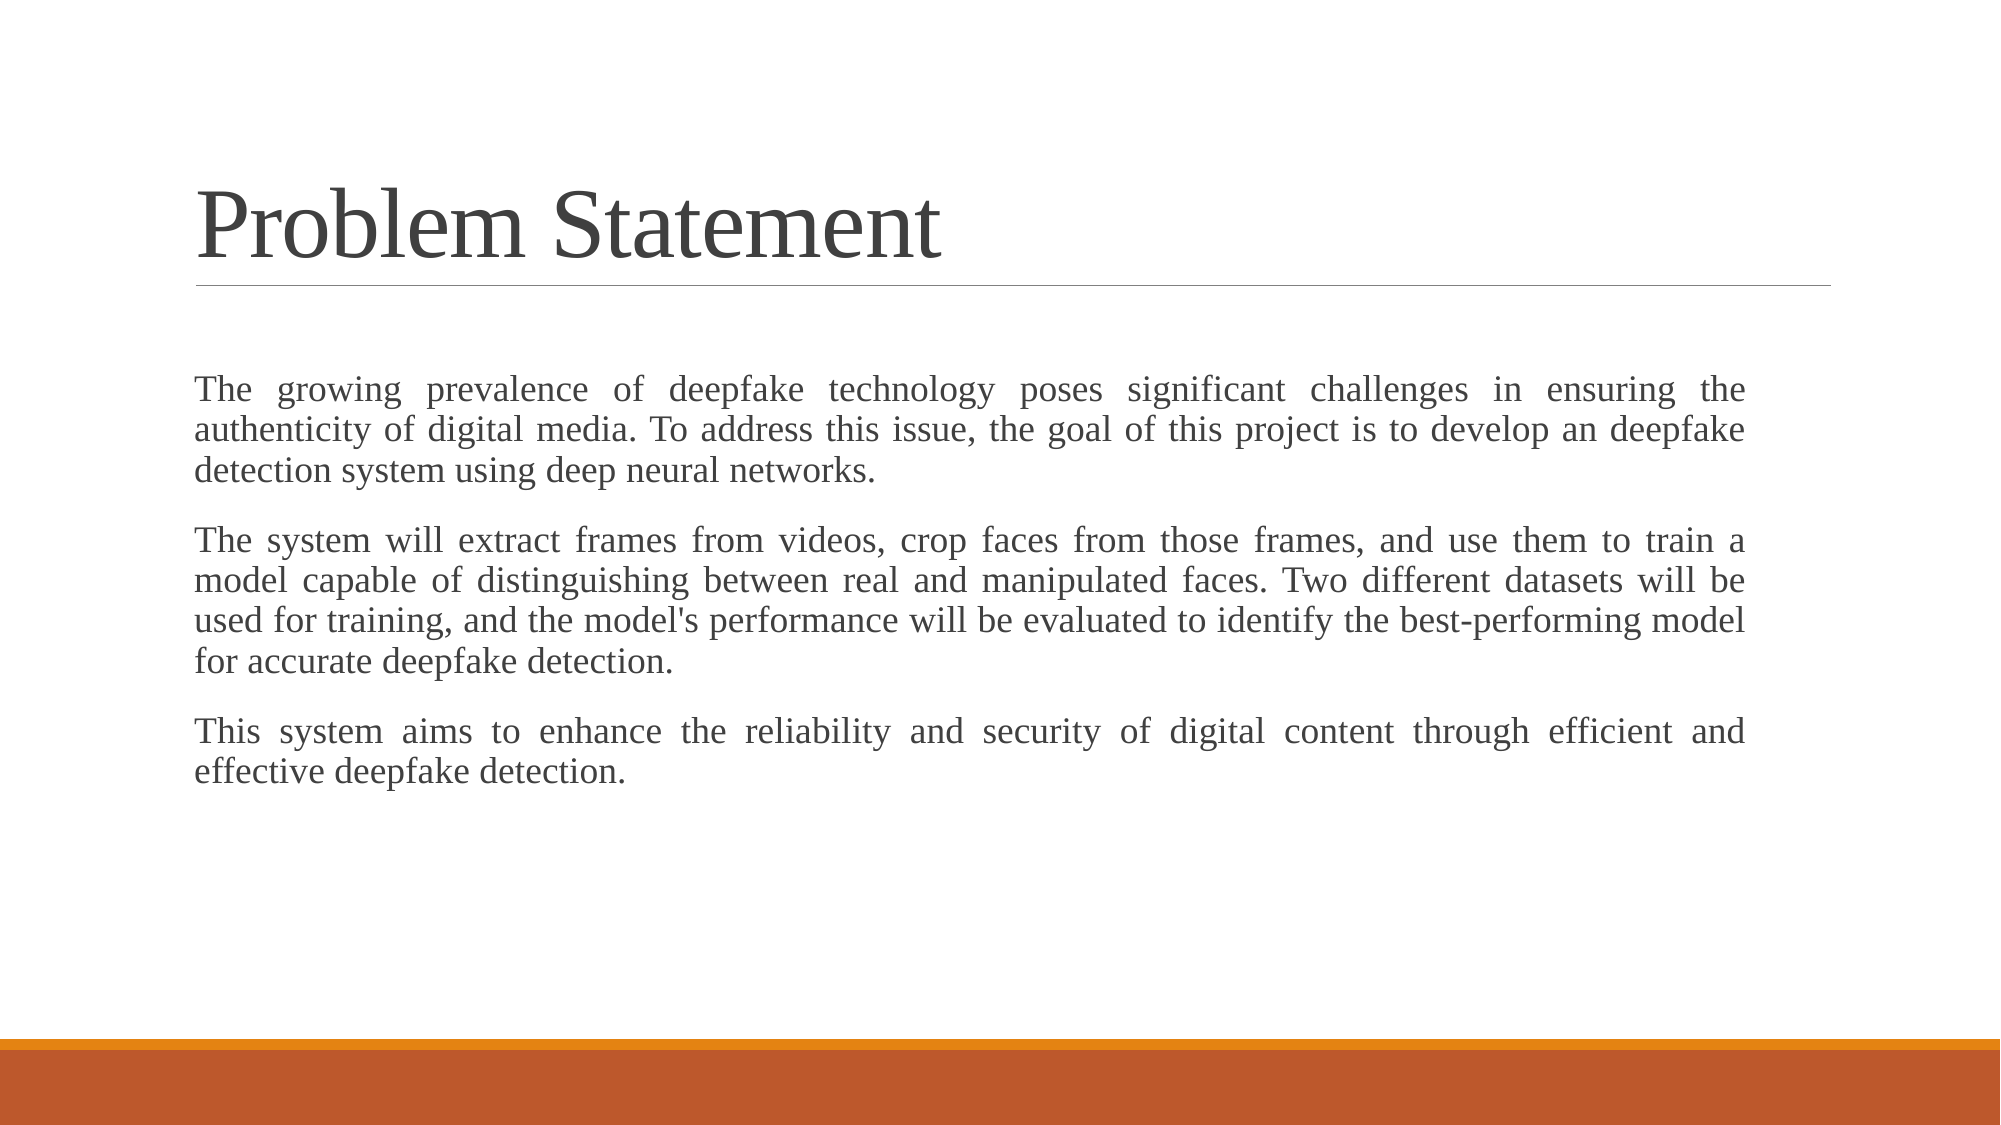

# Problem Statement
The growing prevalence of deepfake technology poses significant challenges in ensuring the authenticity of digital media. To address this issue, the goal of this project is to develop an deepfake detection system using deep neural networks.
The system will extract frames from videos, crop faces from those frames, and use them to train a model capable of distinguishing between real and manipulated faces. Two different datasets will be used for training, and the model's performance will be evaluated to identify the best-performing model for accurate deepfake detection.
This system aims to enhance the reliability and security of digital content through efficient and effective deepfake detection.